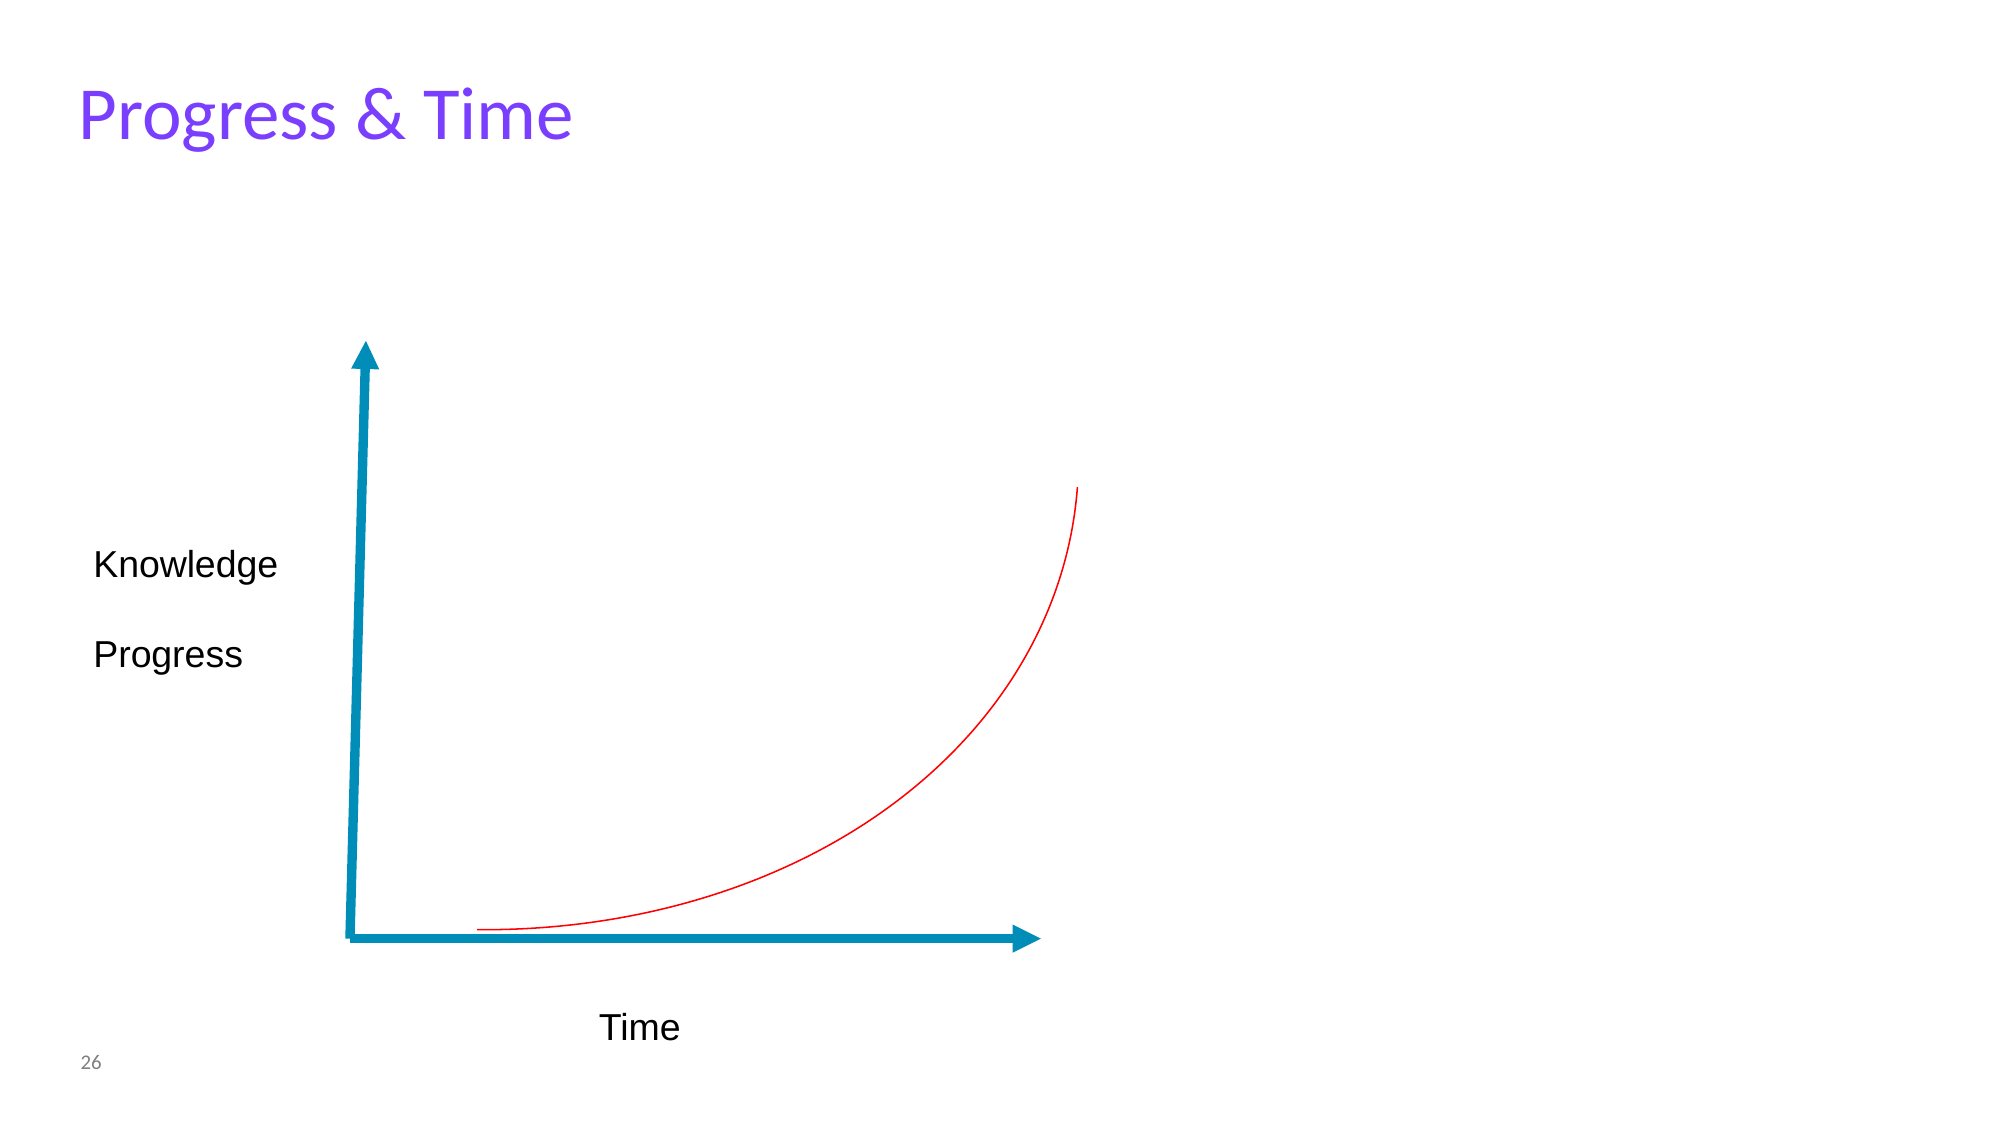

# Progress & Time
Knowledge

Progress
Time